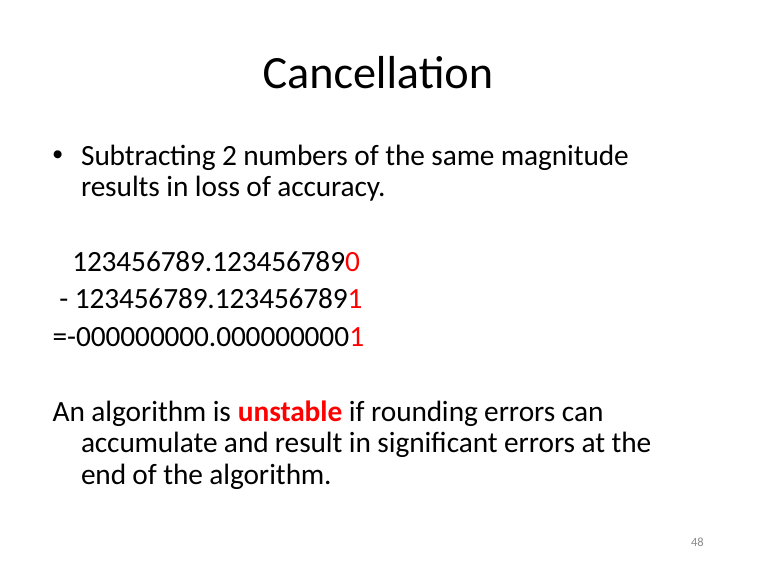

# Cancellation
Subtracting 2 numbers of the same magnitude results in loss of accuracy.

   123456789.1234567890
 - 123456789.1234567891
=-000000000.0000000001

An algorithm is unstable if rounding errors can accumulate and result in significant errors at the end of the algorithm.
48